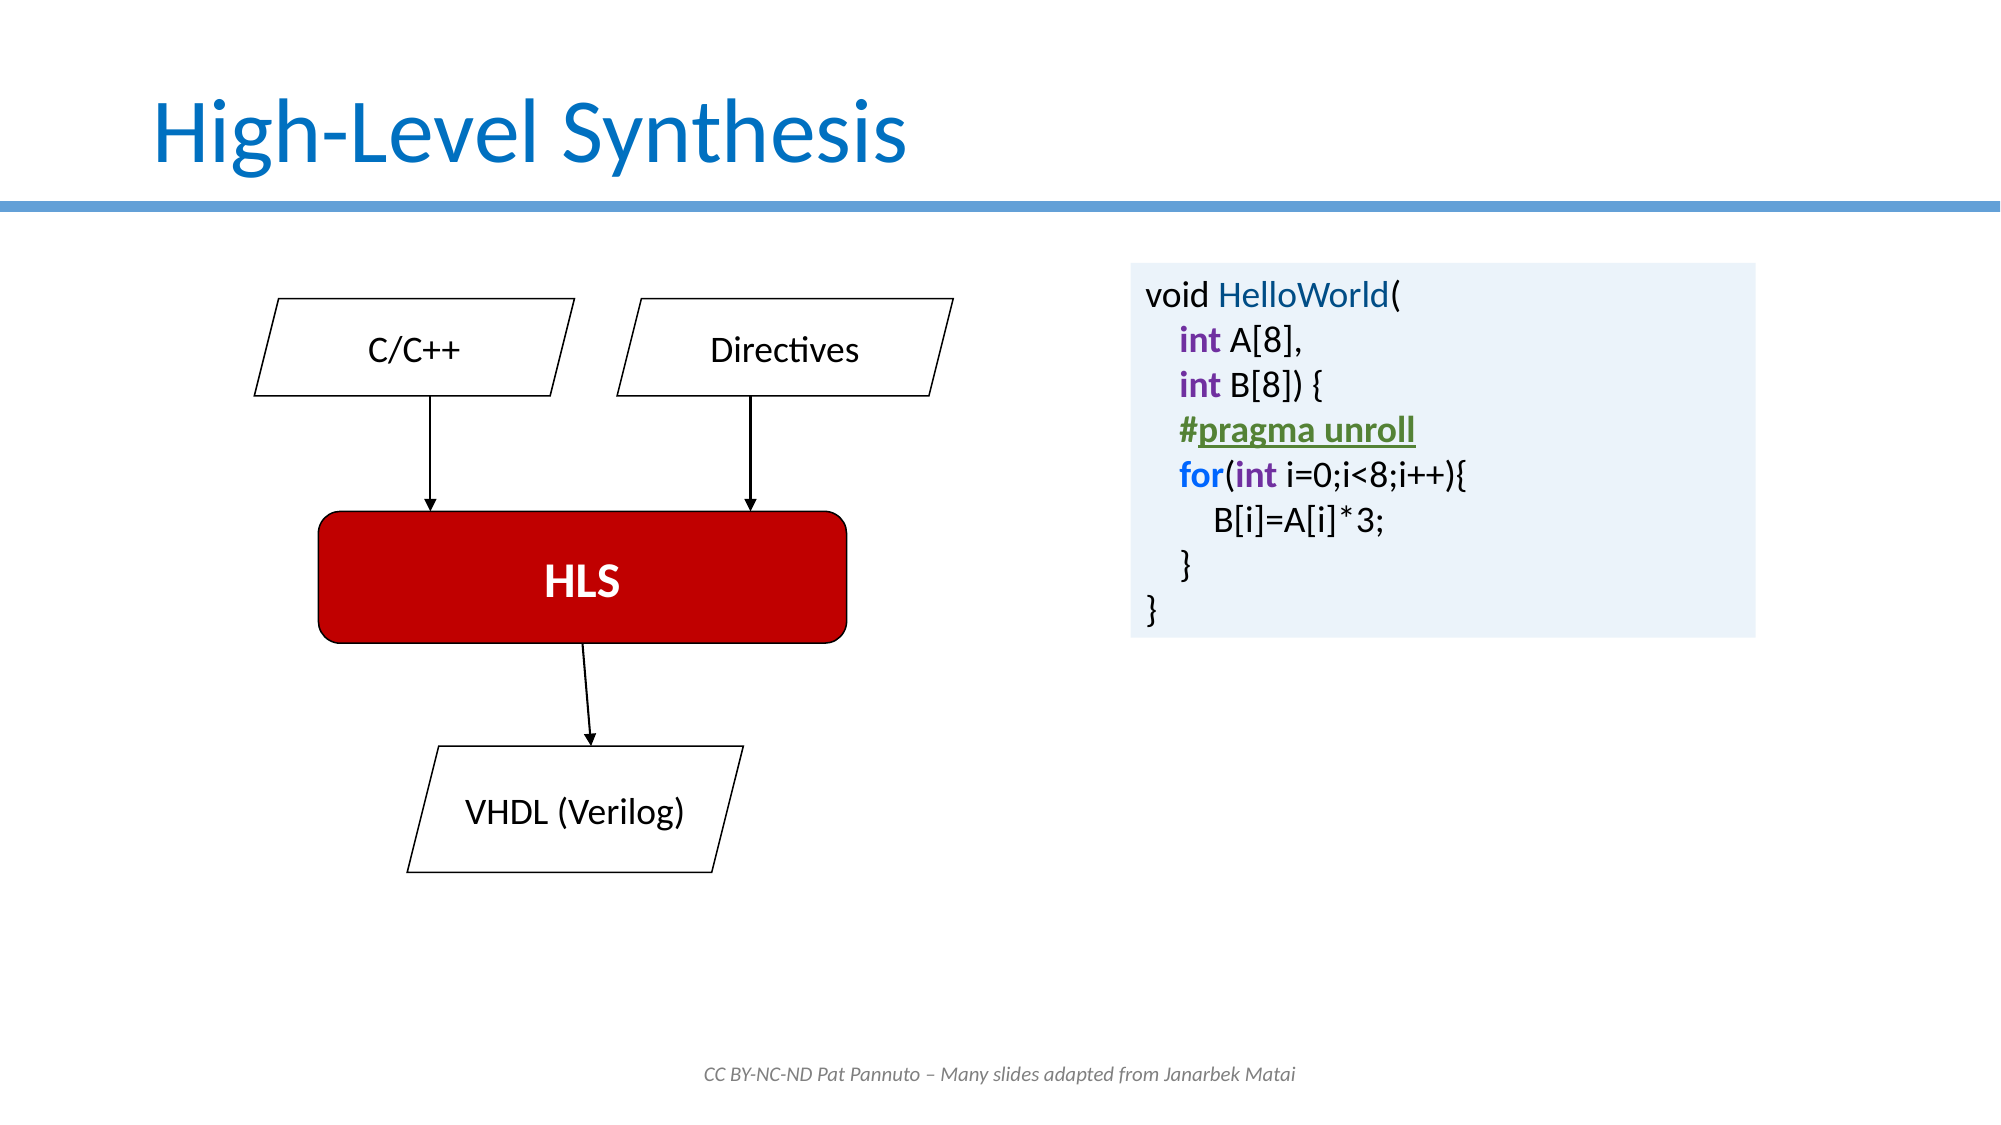

# High-Level Synthesis
void HelloWorld(
    int A[8],
    int B[8]) {
    #pragma unroll
    for(int i=0;i<8;i++){
        B[i]=A[i]*3;
    }
}
C/C++
Directives
HLS
VHDL (Verilog)
CC BY-NC-ND Pat Pannuto – Many slides adapted from Janarbek Matai